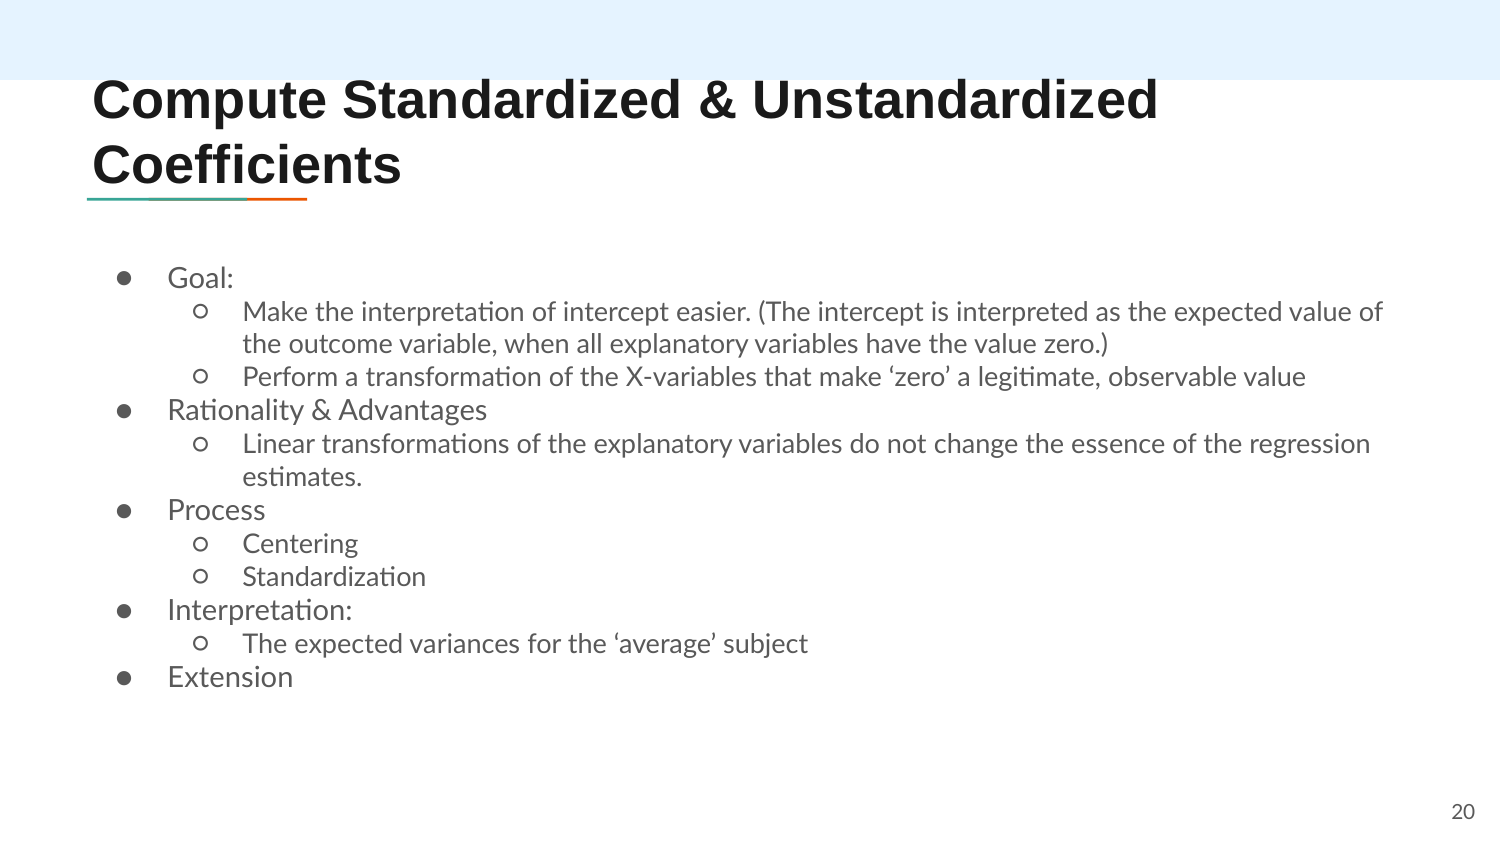

# Compute Standardized & Unstandardized Coefficients
Goal:
Make the interpretation of intercept easier. (The intercept is interpreted as the expected value of the outcome variable, when all explanatory variables have the value zero.)
Perform a transformation of the X-variables that make ‘zero’ a legitimate, observable value
Rationality & Advantages
Linear transformations of the explanatory variables do not change the essence of the regression estimates.
Process
Centering
Standardization
Interpretation:
The expected variances for the ‘average’ subject
Extension

20